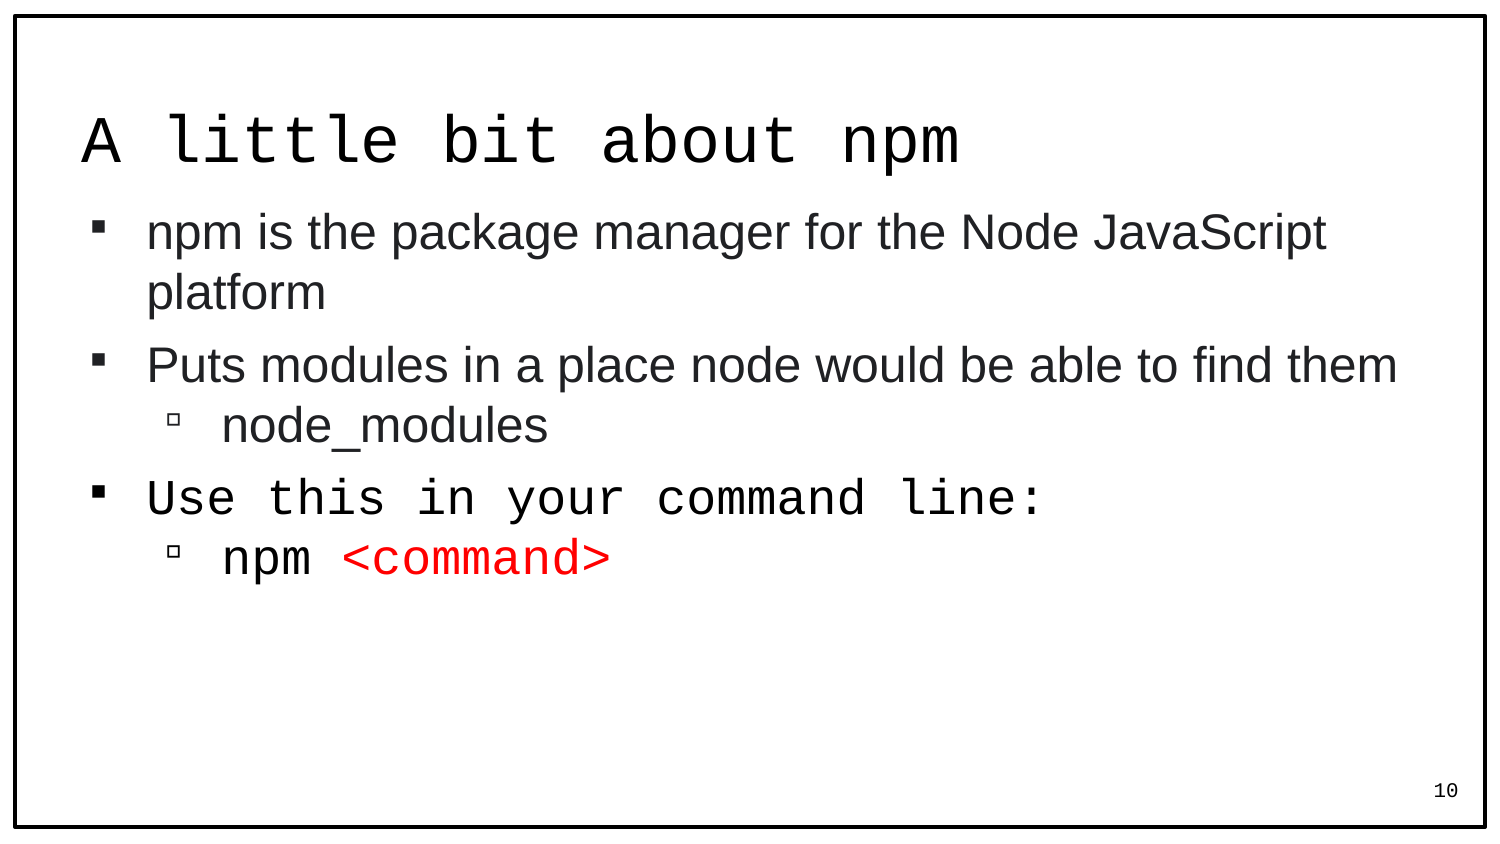

# A little bit about npm
npm is the package manager for the Node JavaScript platform
Puts modules in a place node would be able to find them
node_modules
Use this in your command line:
npm <command>
10